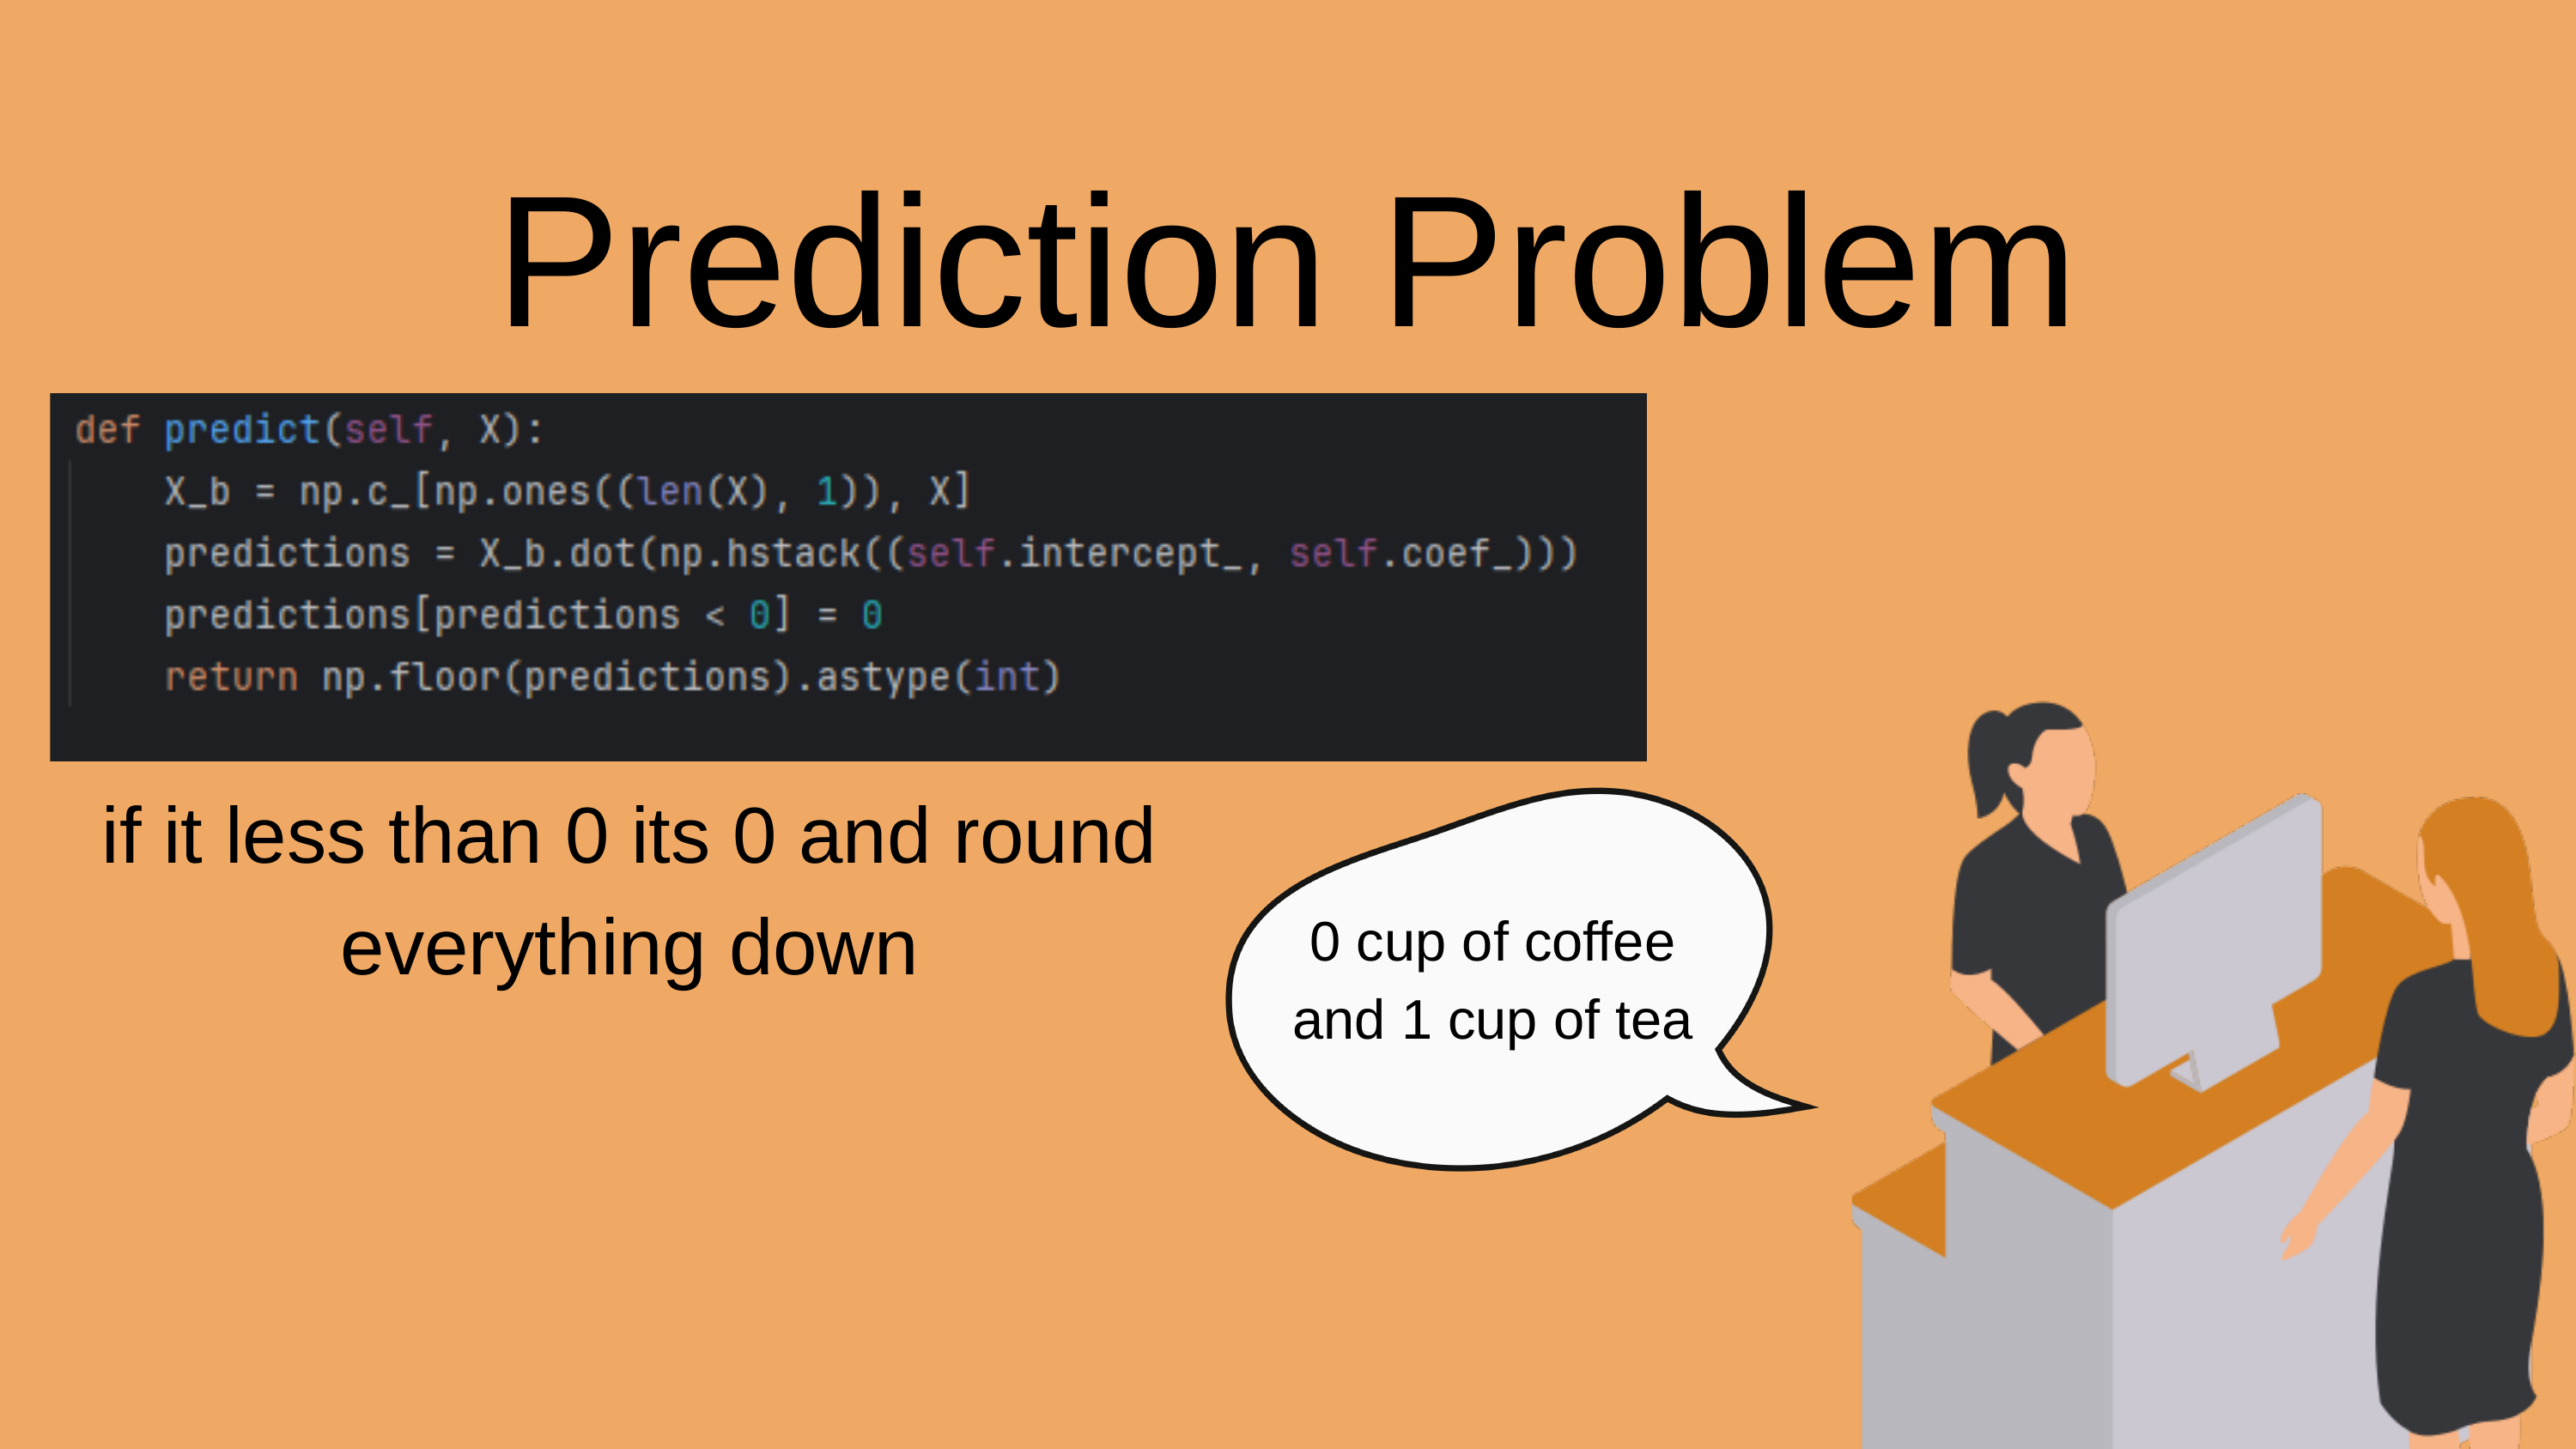

Prediction Problem

if it less than 0 its 0 and round everything down

0 cup of coffee
and 1 cup of tea